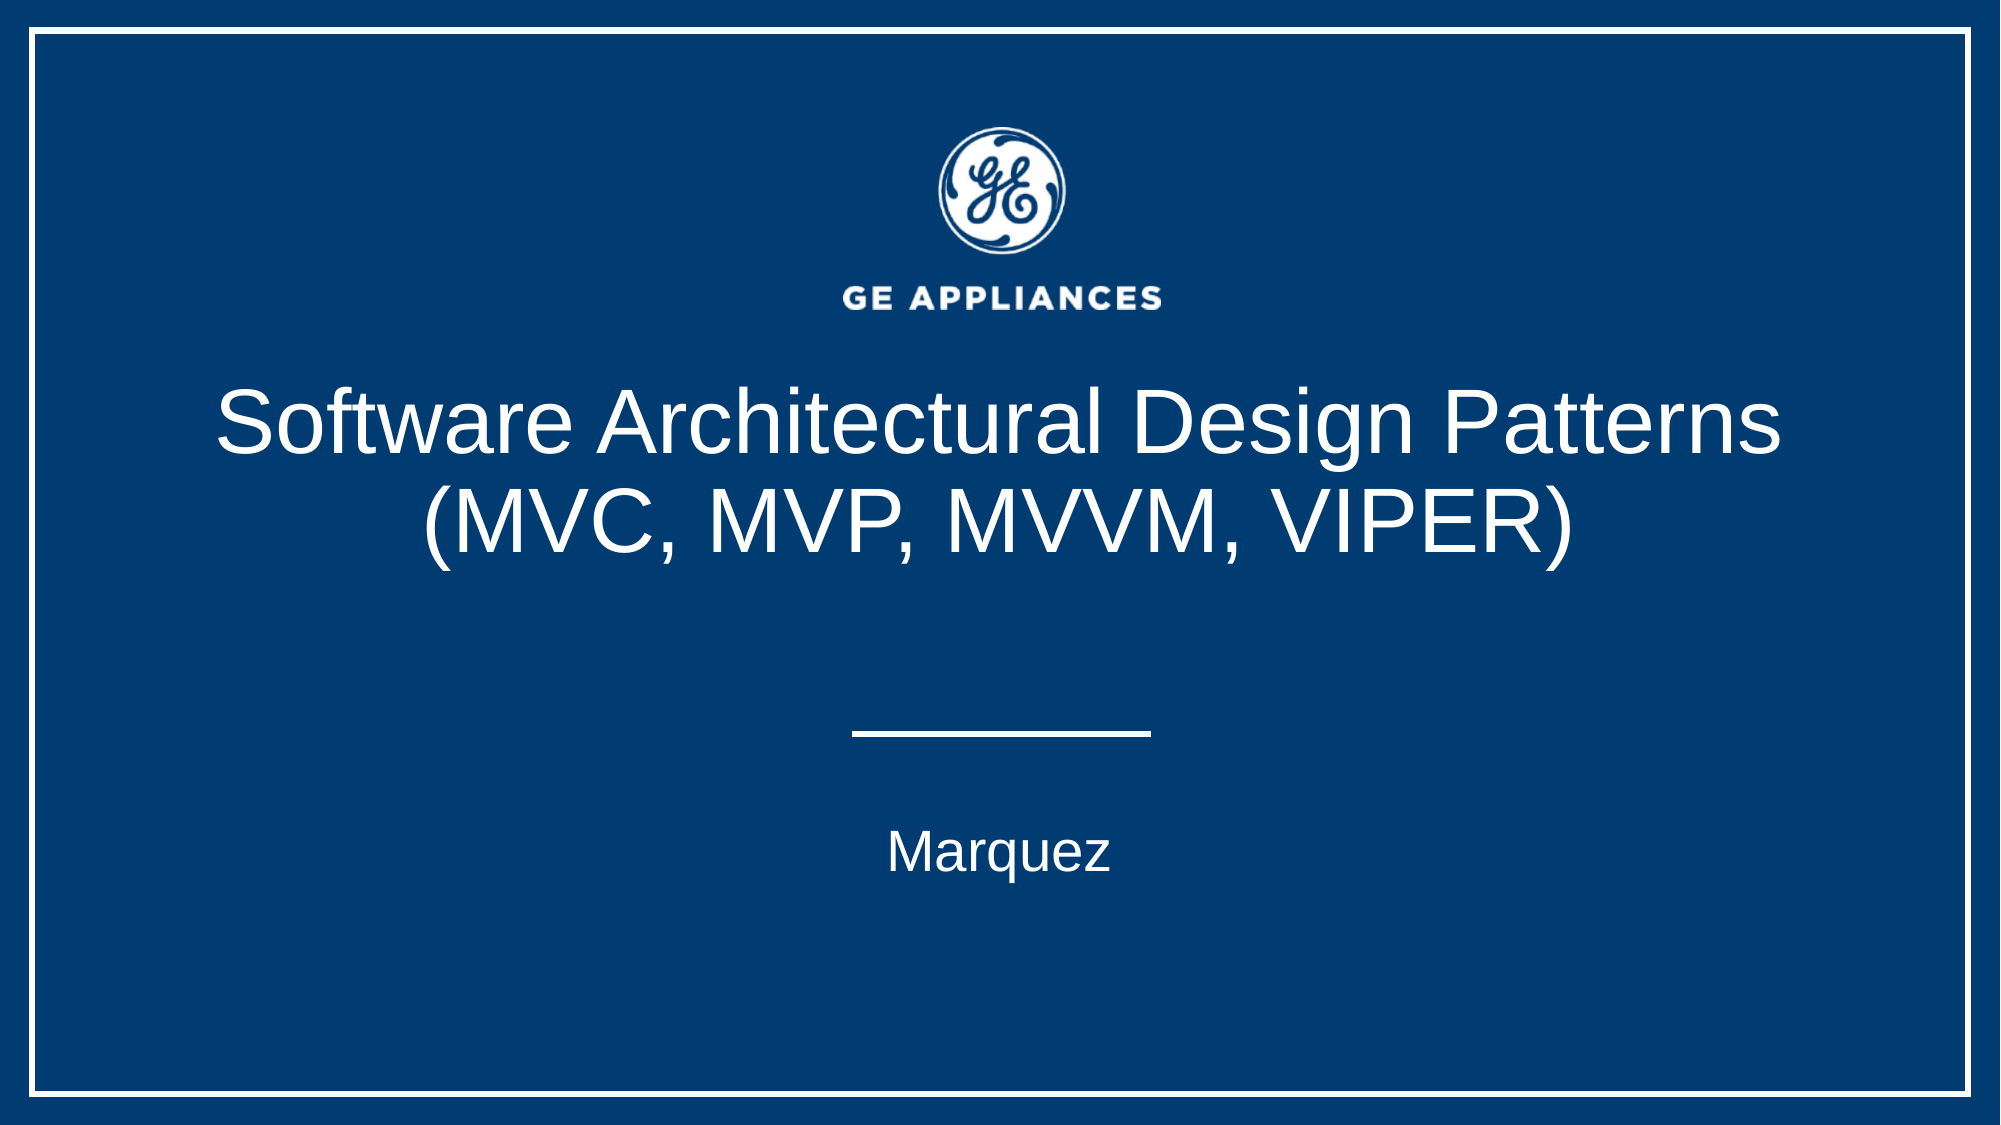

# Software Architectural Design Patterns (MVC, MVP, MVVM, VIPER)
Marquez